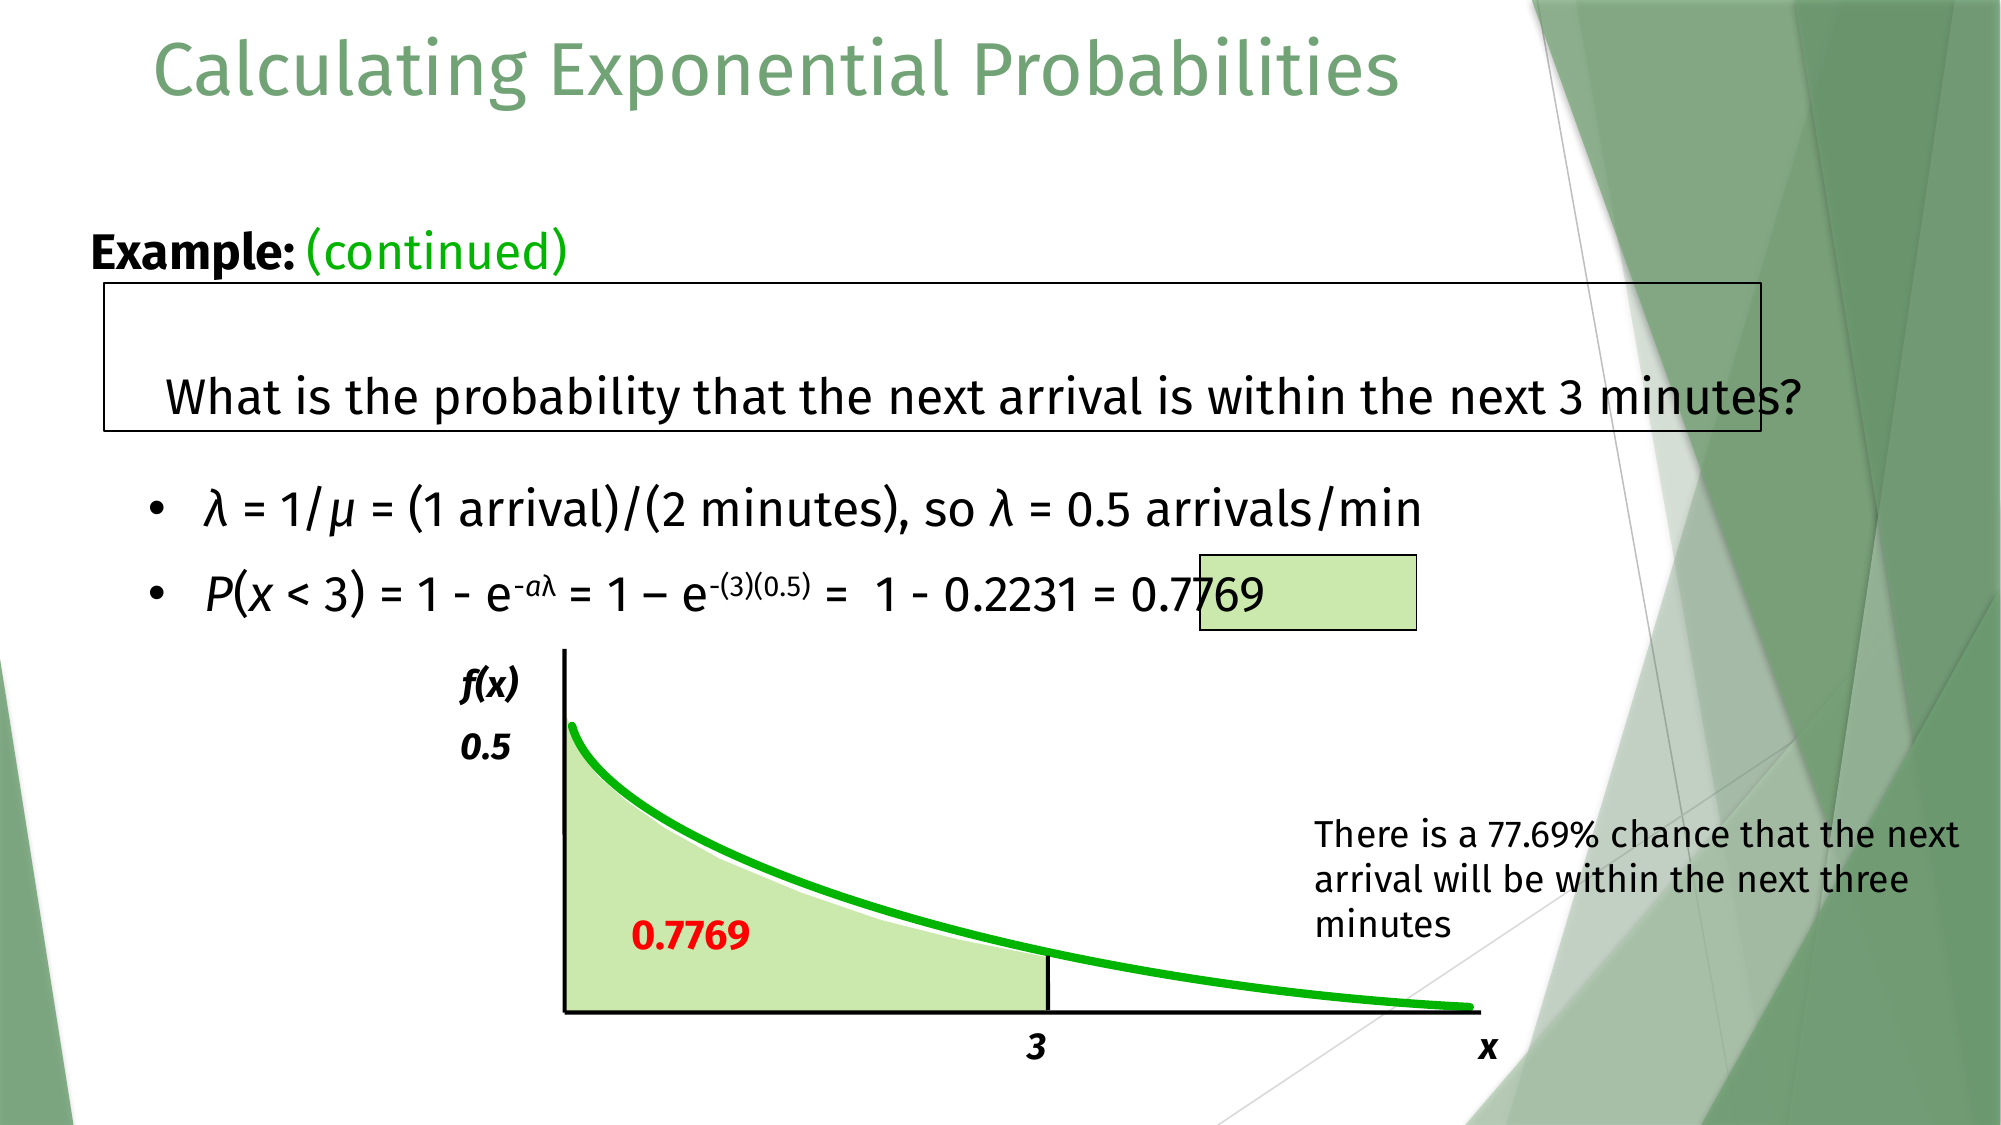

# Calculating Exponential Probabilities
Example: (continued)

What is the probability that the next arrival is within the next 3 minutes?

λ = 1/μ = (1 arrival)/(2 minutes), so λ = 0.5 arrivals/min
P(x < 3) = 1 - e-aλ = 1 – e-(3)(0.5) =  1 - 0.2231 = 0.7769

f(x)

0.5
There is a 77.69% chance that the next arrival will be within the next three minutes
0.7769

3
x